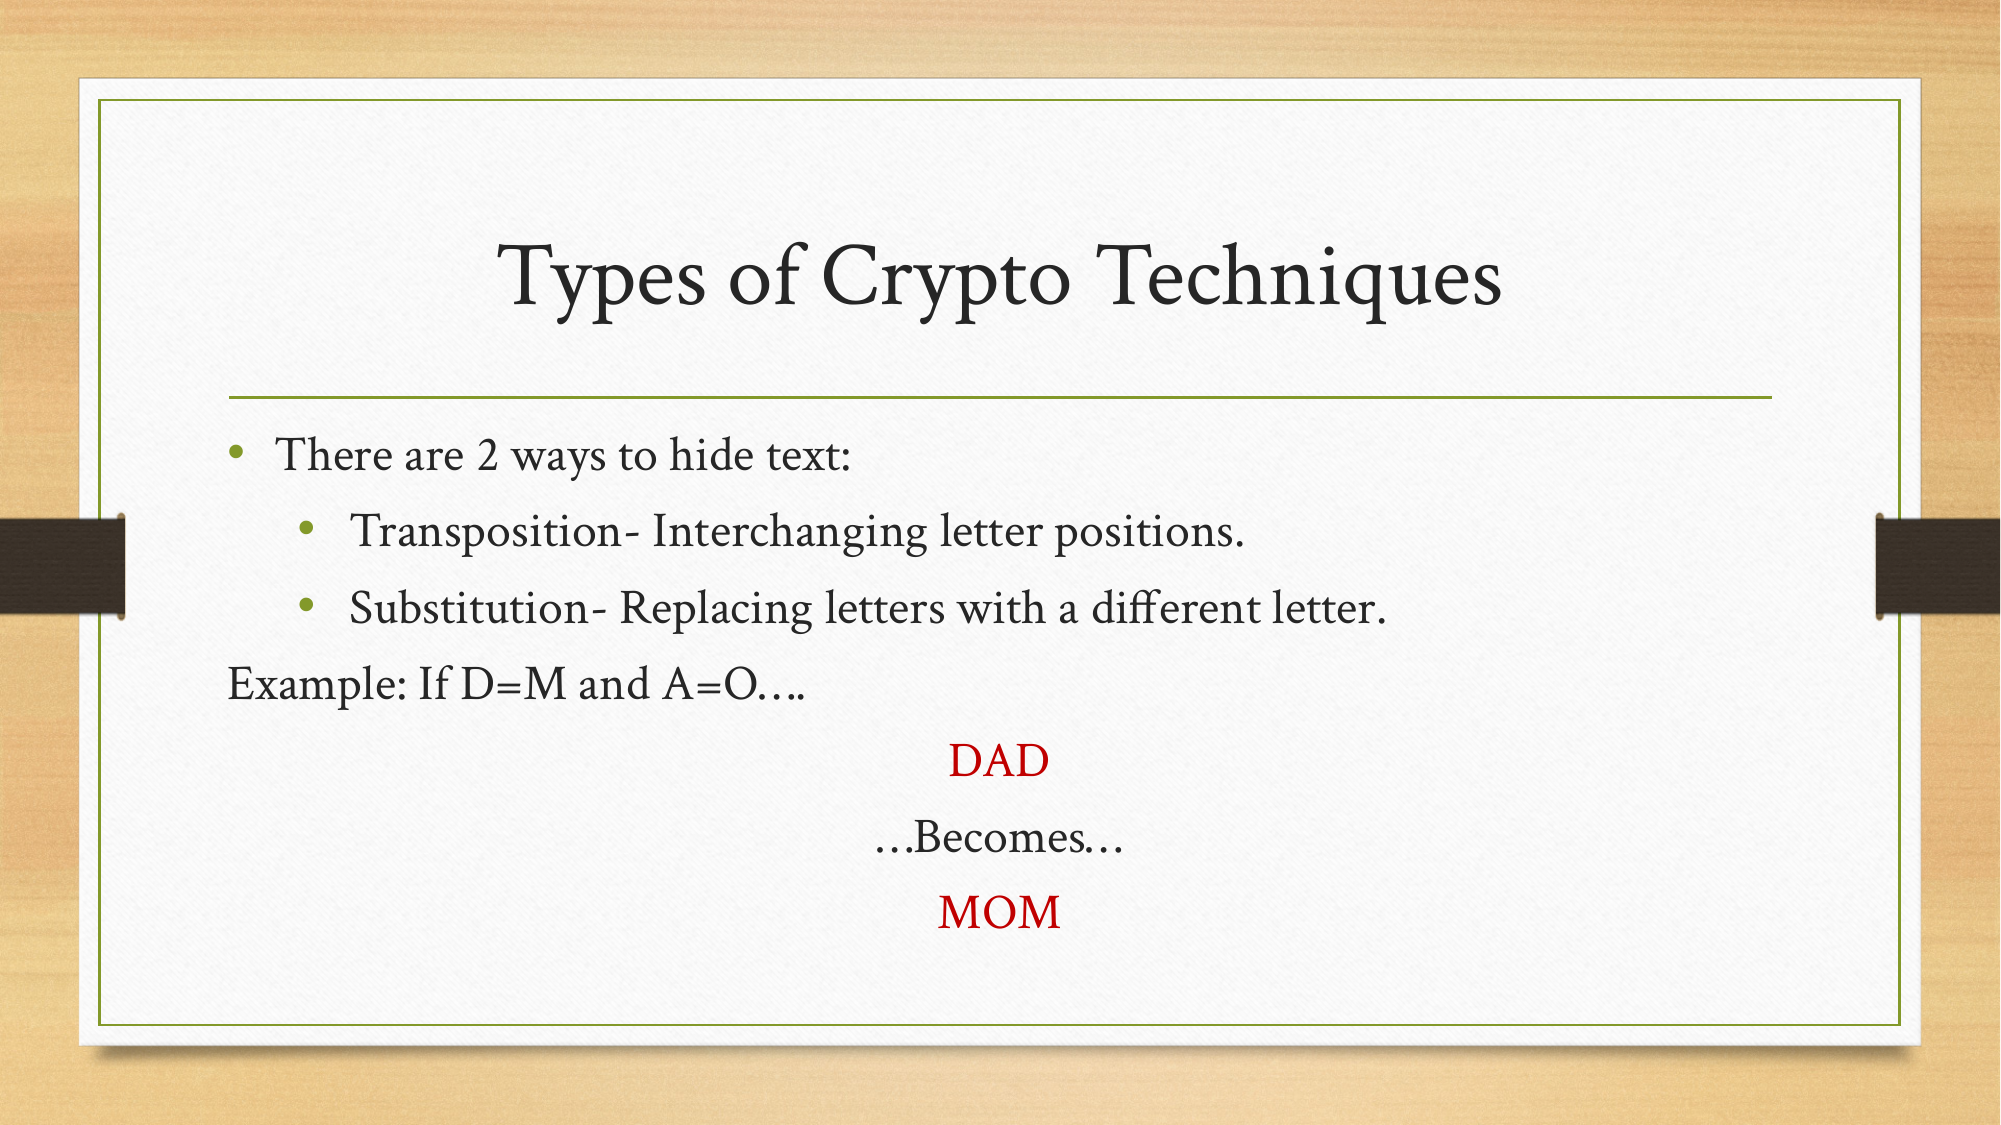

# Types of Crypto Techniques
There are 2 ways to hide text:
Transposition- Interchanging letter positions.
Substitution- Replacing letters with a different letter.
Example: If D=M and A=O….
DAD
…Becomes…
MOM